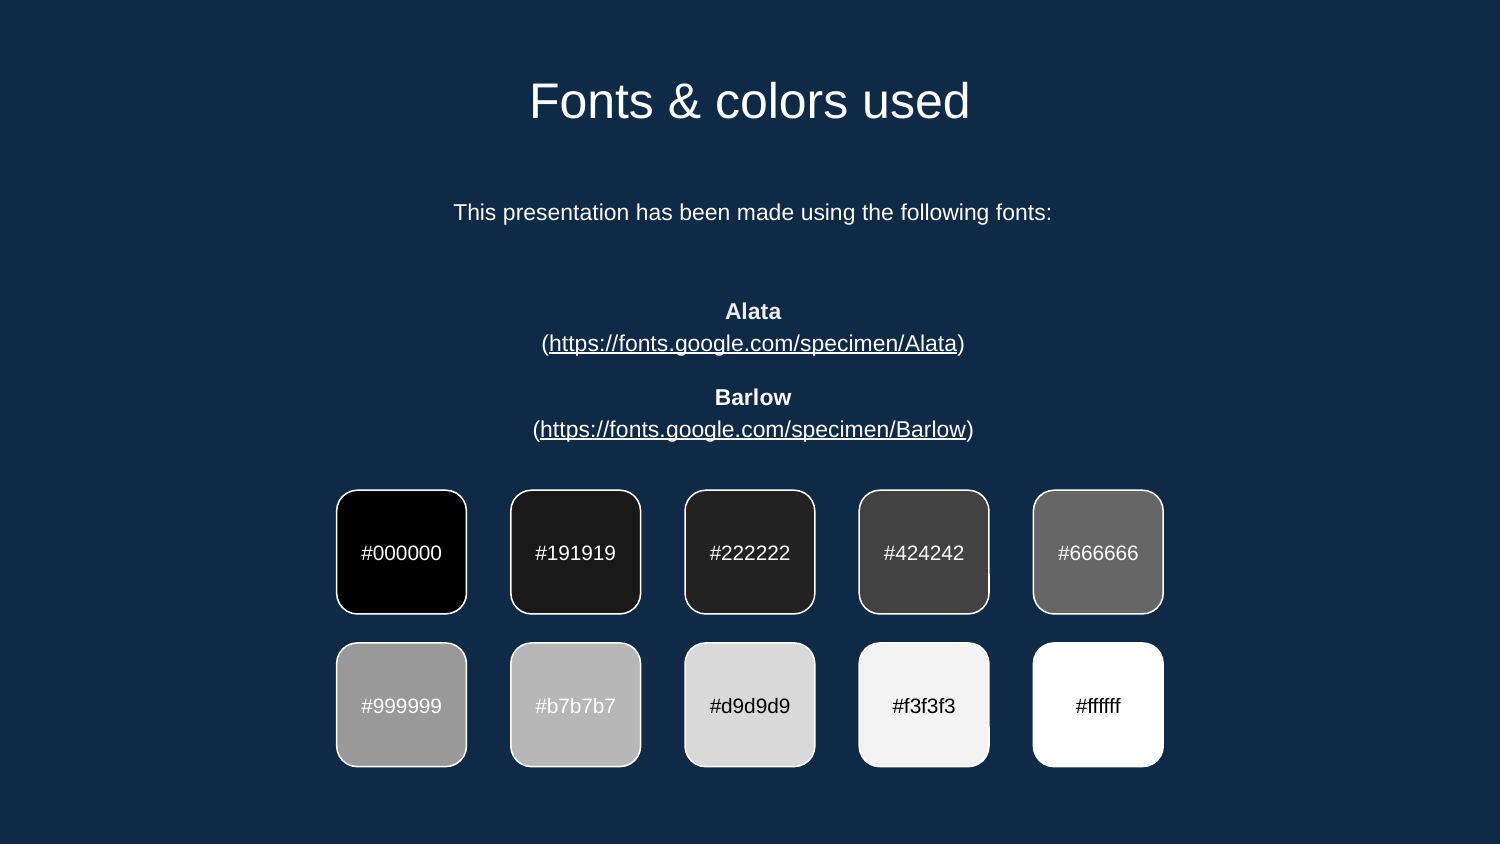

# Fonts & colors used
This presentation has been made using the following fonts:

Alata
(https://fonts.google.com/specimen/Alata)

Barlow
(https://fonts.google.com/specimen/Barlow)

#000000
#191919
#222222
#424242
#666666

#999999
#b7b7b7
#d9d9d9
#f3f3f3
#ffffff